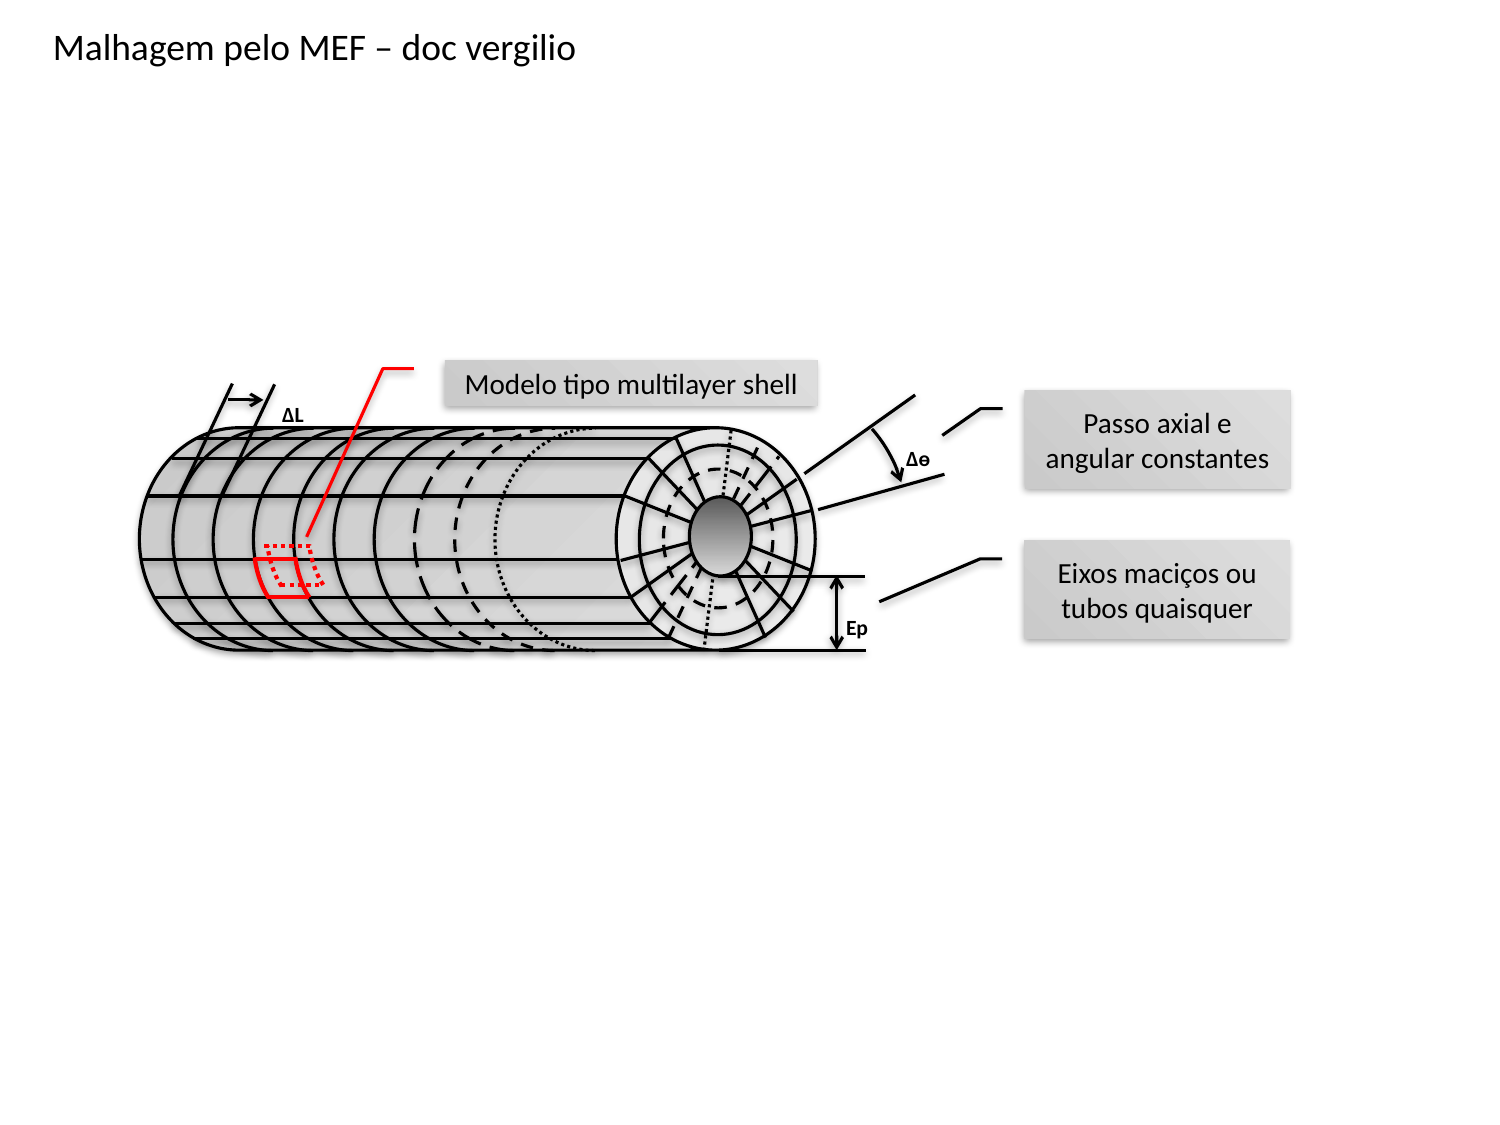

Malhagem pelo MEF – doc vergilio

Modelo tipo multilayer shell
ΔL
Passo axial e angular constantes

Δѳ

Eixos maciços ou tubos quaisquer
Ep